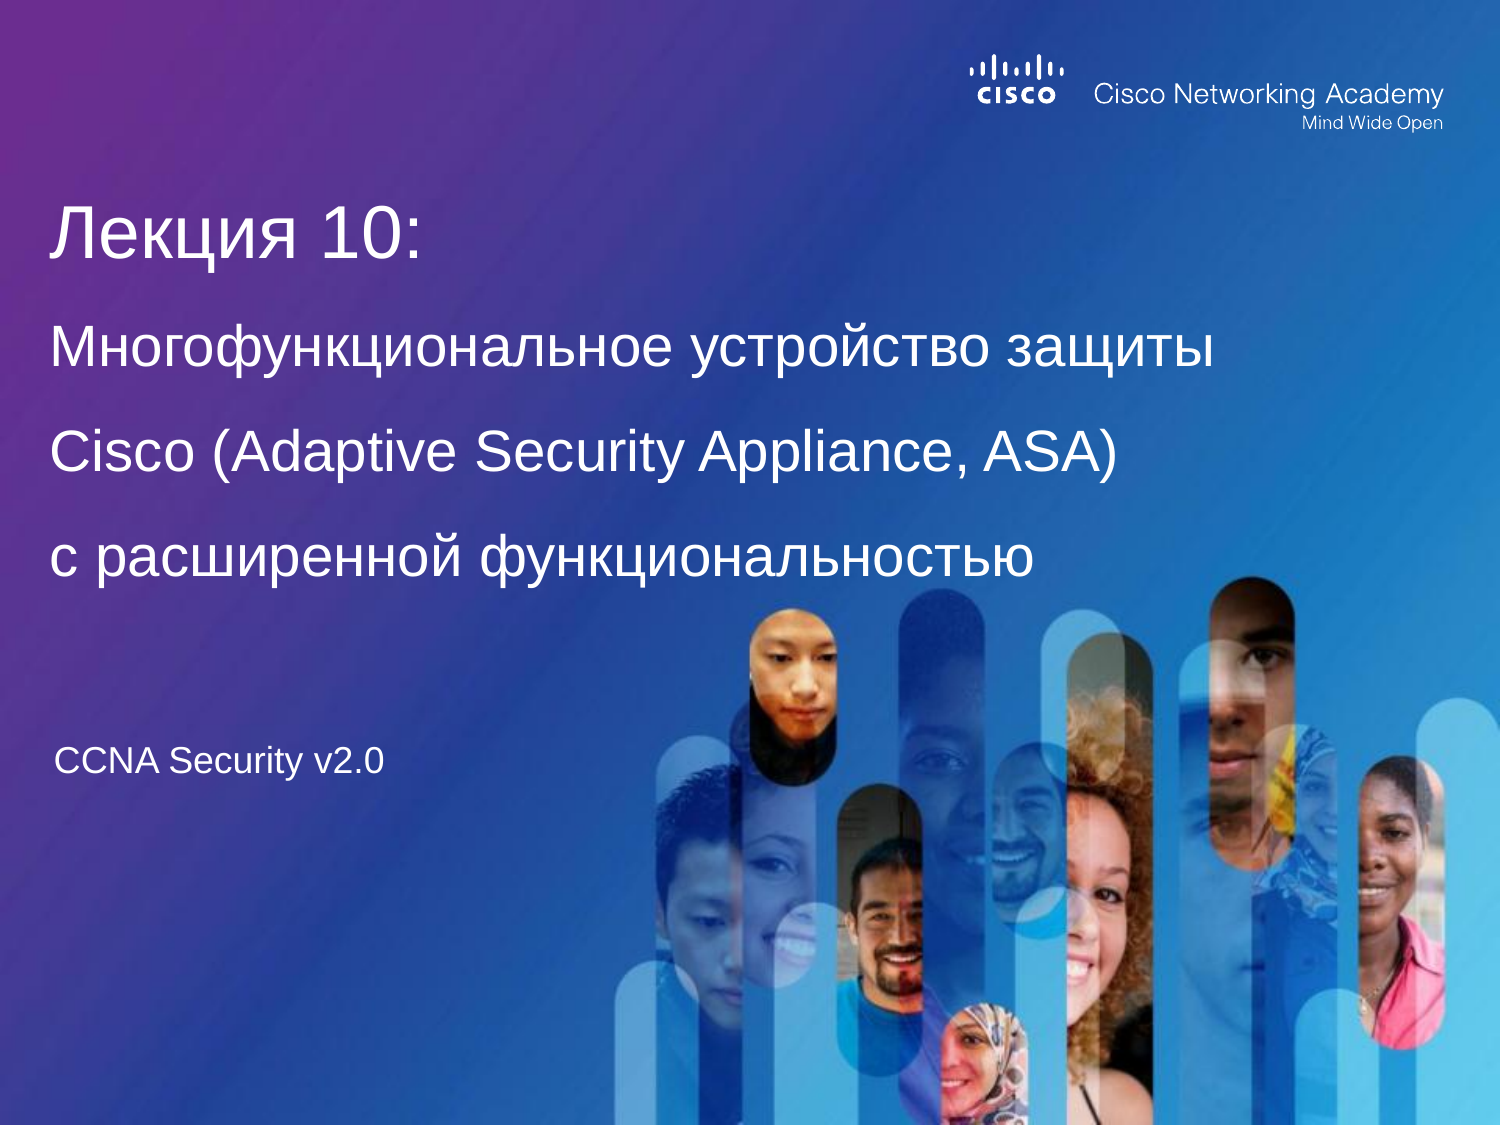

# Лекция 10: Многофункциональное устройство защиты Cisco (Adaptive Security Appliance, ASA) с расширенной функциональностью
CCNA Security v2.0